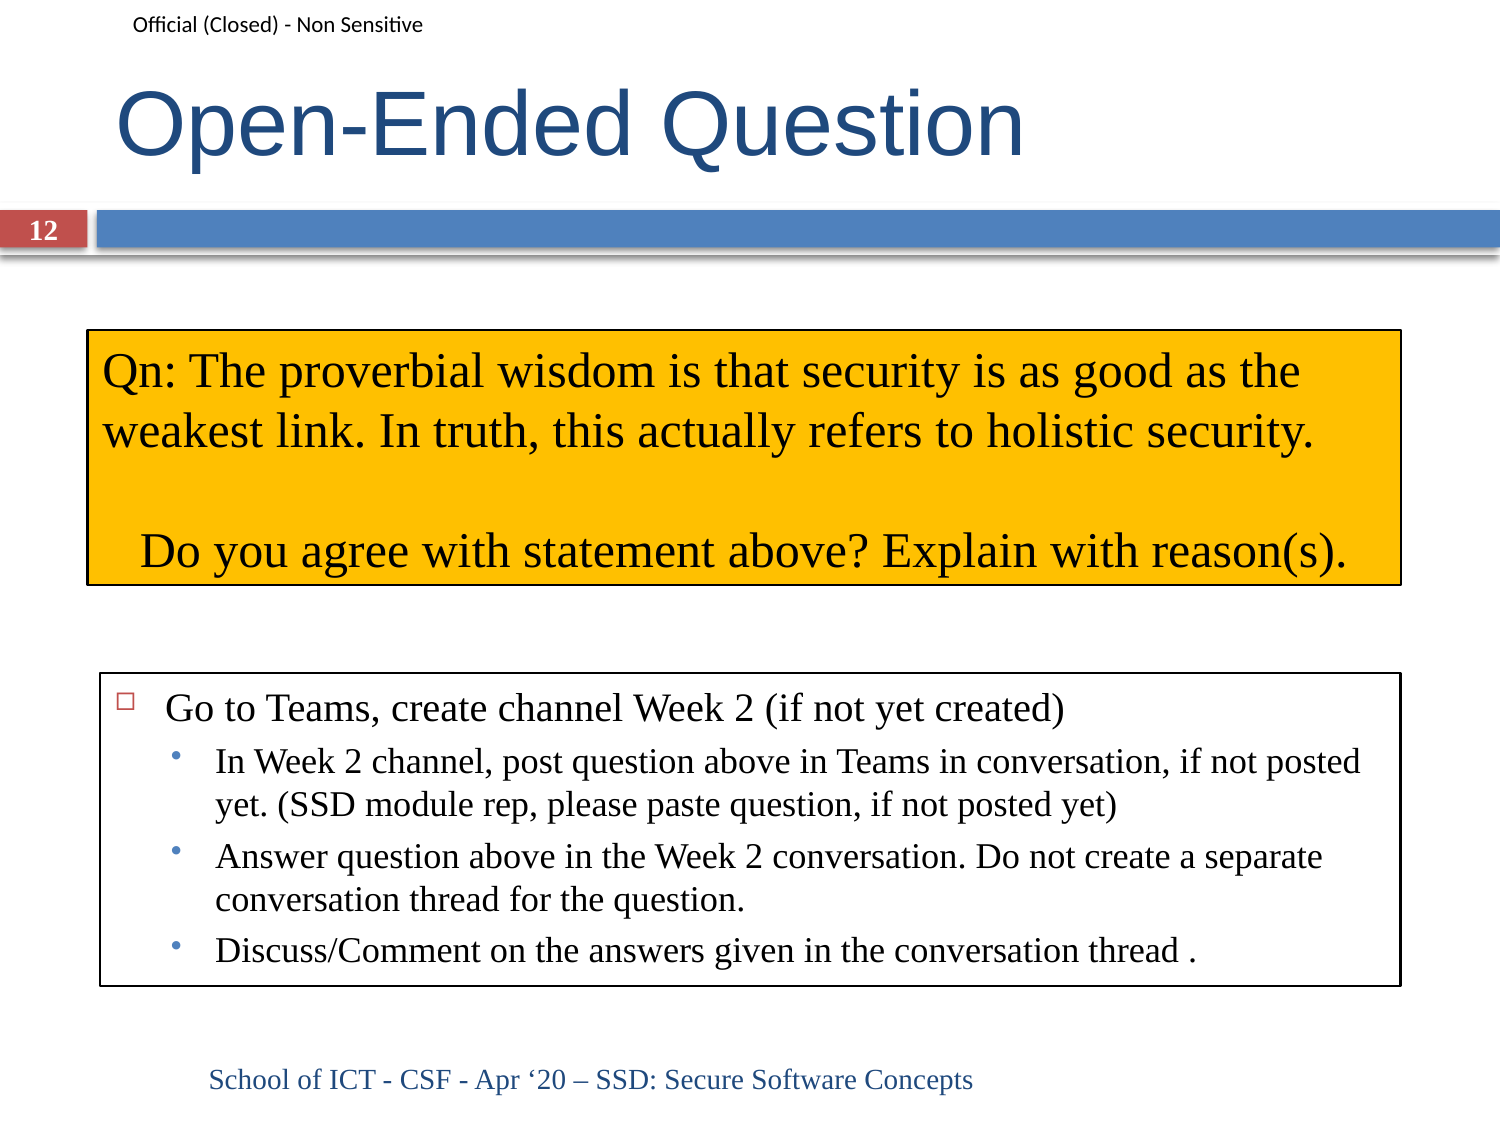

# Open-Ended Question
12
Qn: The proverbial wisdom is that security is as good as the weakest link. In truth, this actually refers to holistic security.

Do you agree with statement above? Explain with reason(s).
Go to Teams, create channel Week 2 (if not yet created)
In Week 2 channel, post question above in Teams in conversation, if not posted yet. (SSD module rep, please paste question, if not posted yet)
Answer question above in the Week 2 conversation. Do not create a separate conversation thread for the question.
Discuss/Comment on the answers given in the conversation thread .

School of ICT - CSF - Apr ‘20 – SSD: Secure Software Concepts